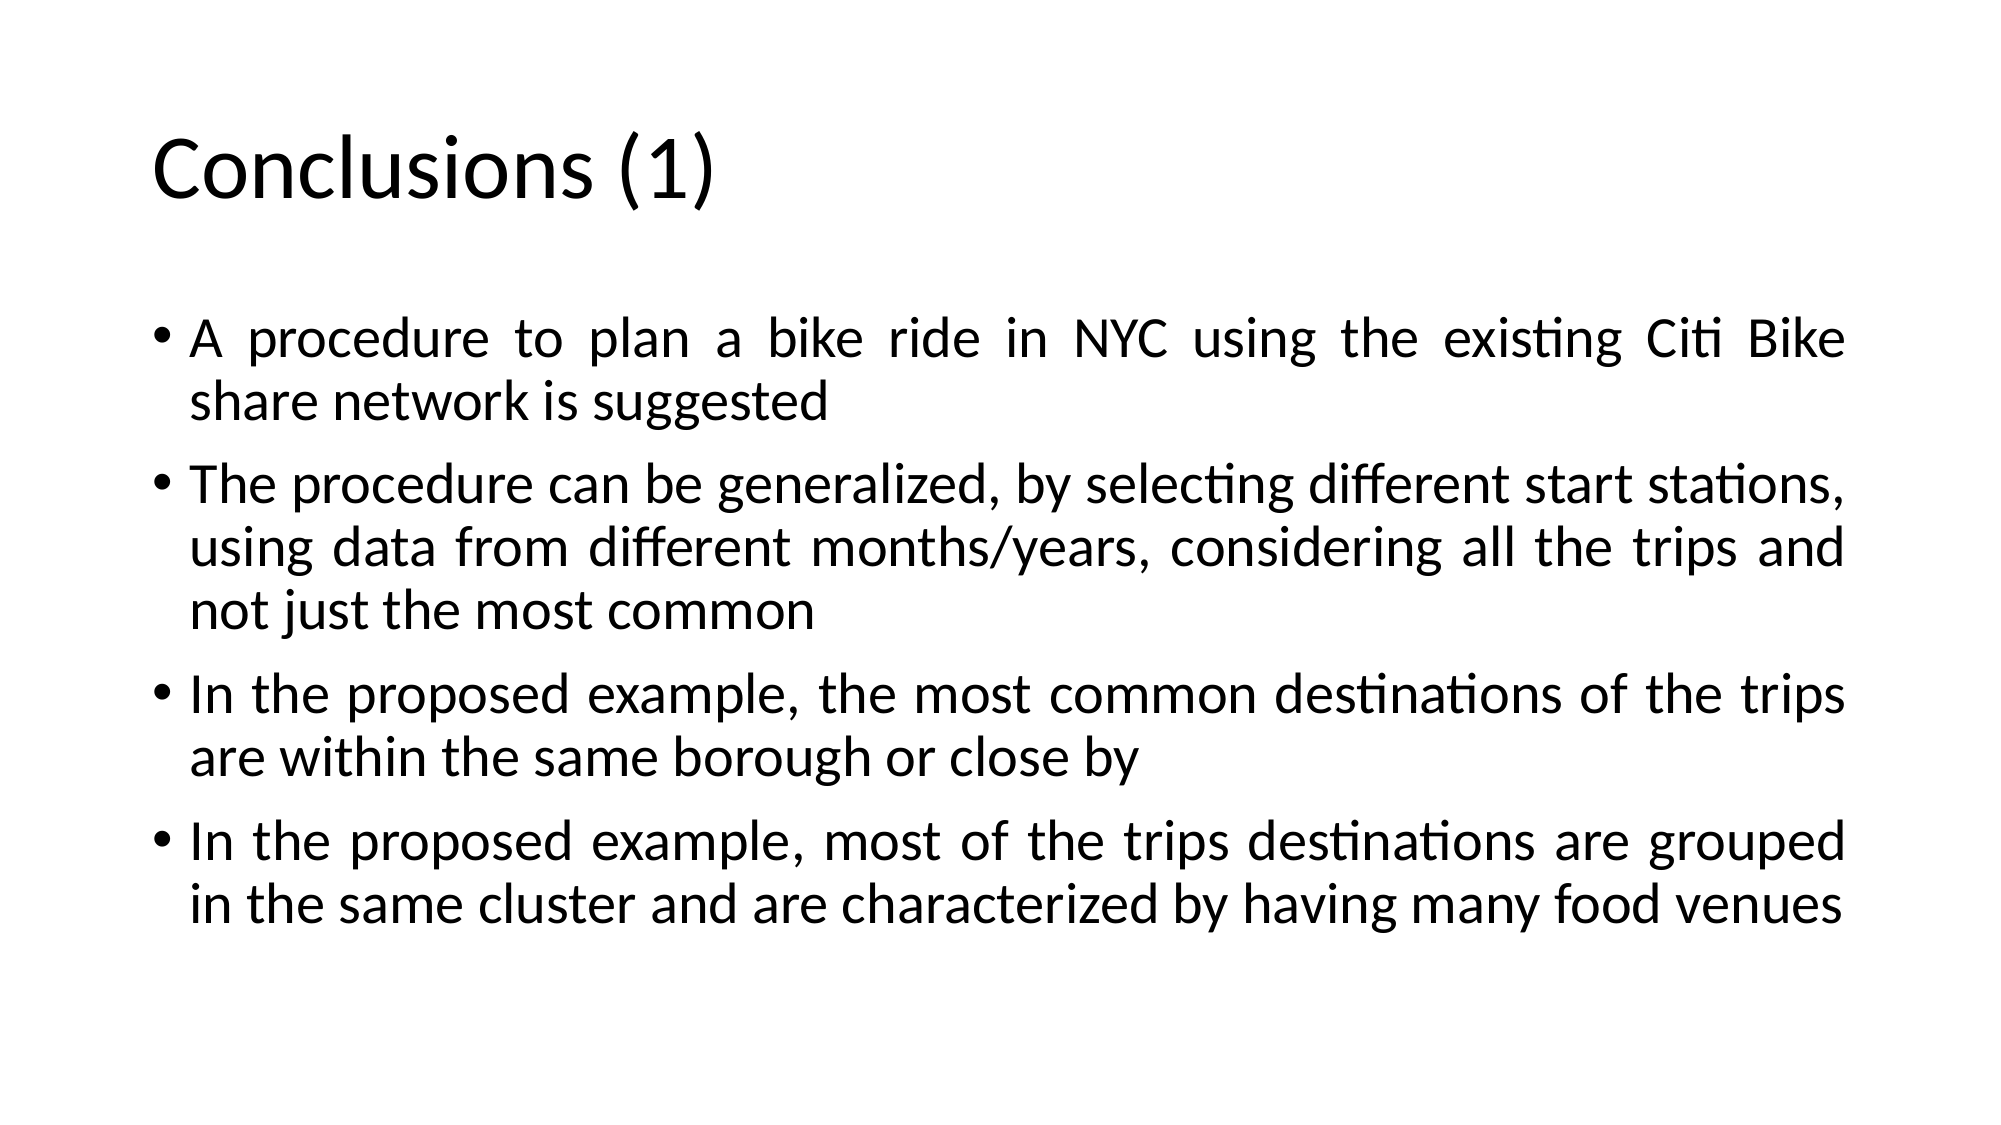

# Conclusions (1)
A procedure to plan a bike ride in NYC using the existing Citi Bike share network is suggested
The procedure can be generalized, by selecting different start stations, using data from different months/years, considering all the trips and not just the most common
In the proposed example, the most common destinations of the trips are within the same borough or close by
In the proposed example, most of the trips destinations are grouped in the same cluster and are characterized by having many food venues